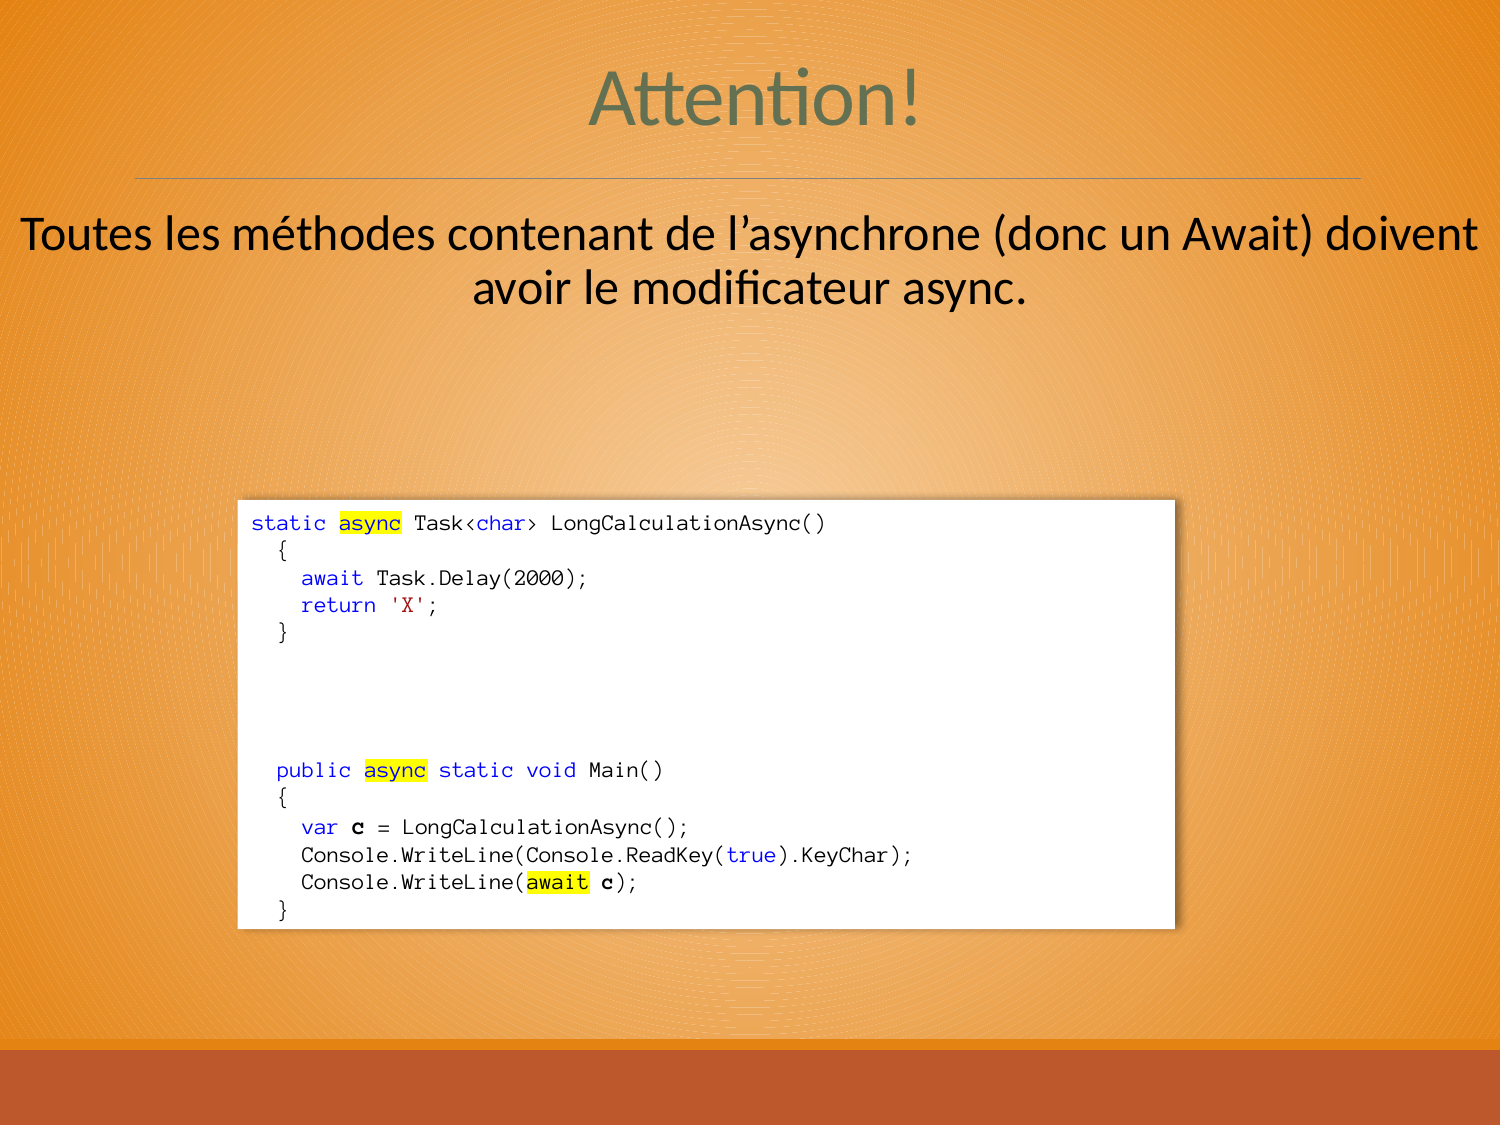

# Attention!
Toutes les méthodes contenant de l’asynchrone (donc un Await) doivent avoir le modificateur async.
static async Task<char> LongCalculationAsync()
  {
    await Task.Delay(2000);
    return 'X';
  }

  public async static void Main()
  {
    var c = LongCalculationAsync();
    Console.WriteLine(Console.ReadKey(true).KeyChar);
    Console.WriteLine(await c);
  }